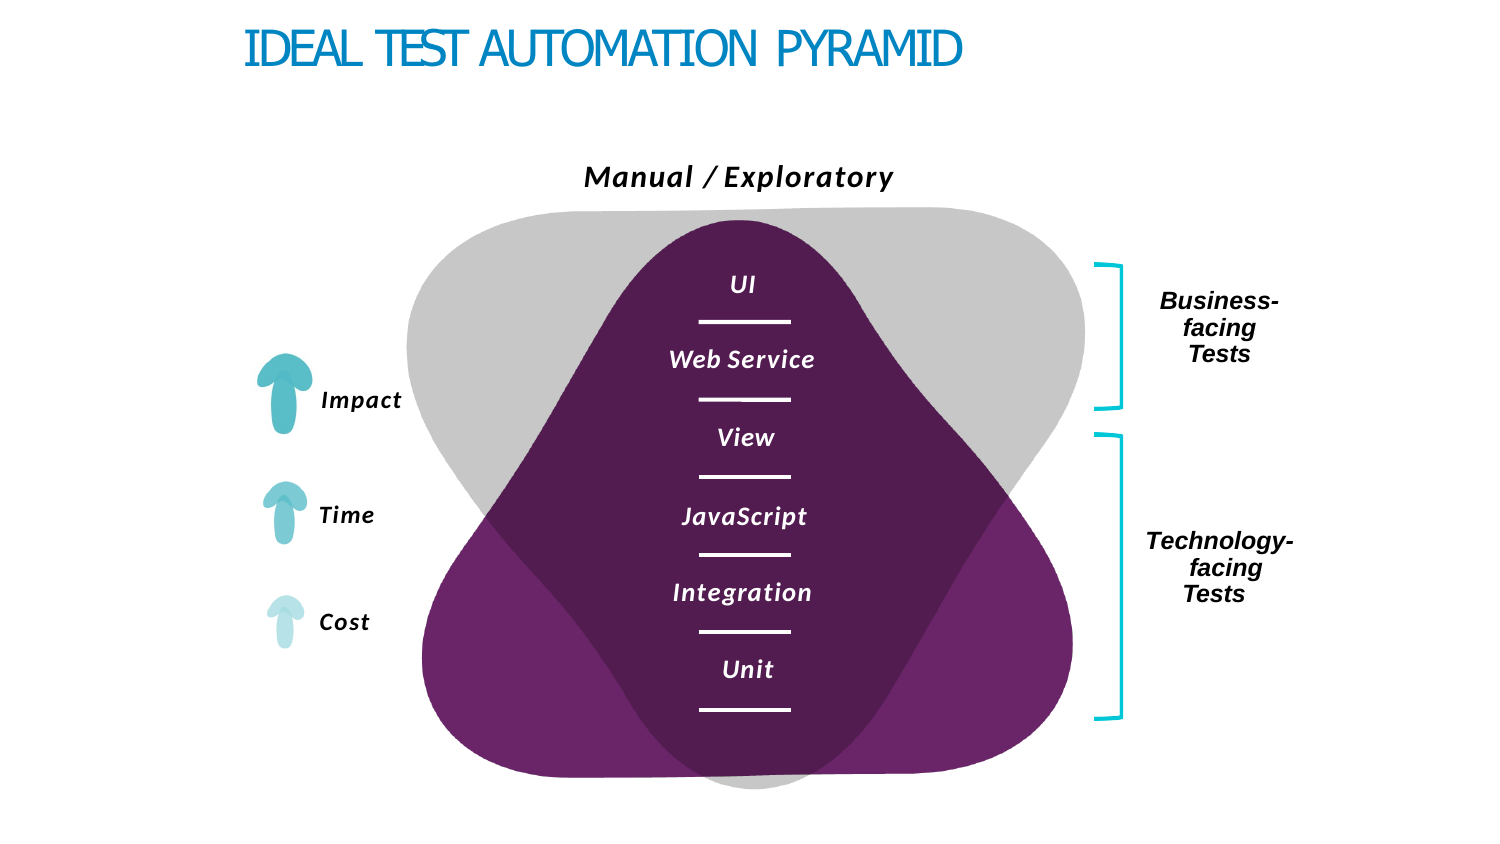

# IDEAL TEST AUTOMATION PYRAMID
Manual / Exploratory

UI
Business-  facing  Tests

Web Service

Impact
View

Time
JavaScript
Technology-  facing  Tests

Integration

Cost
Unit